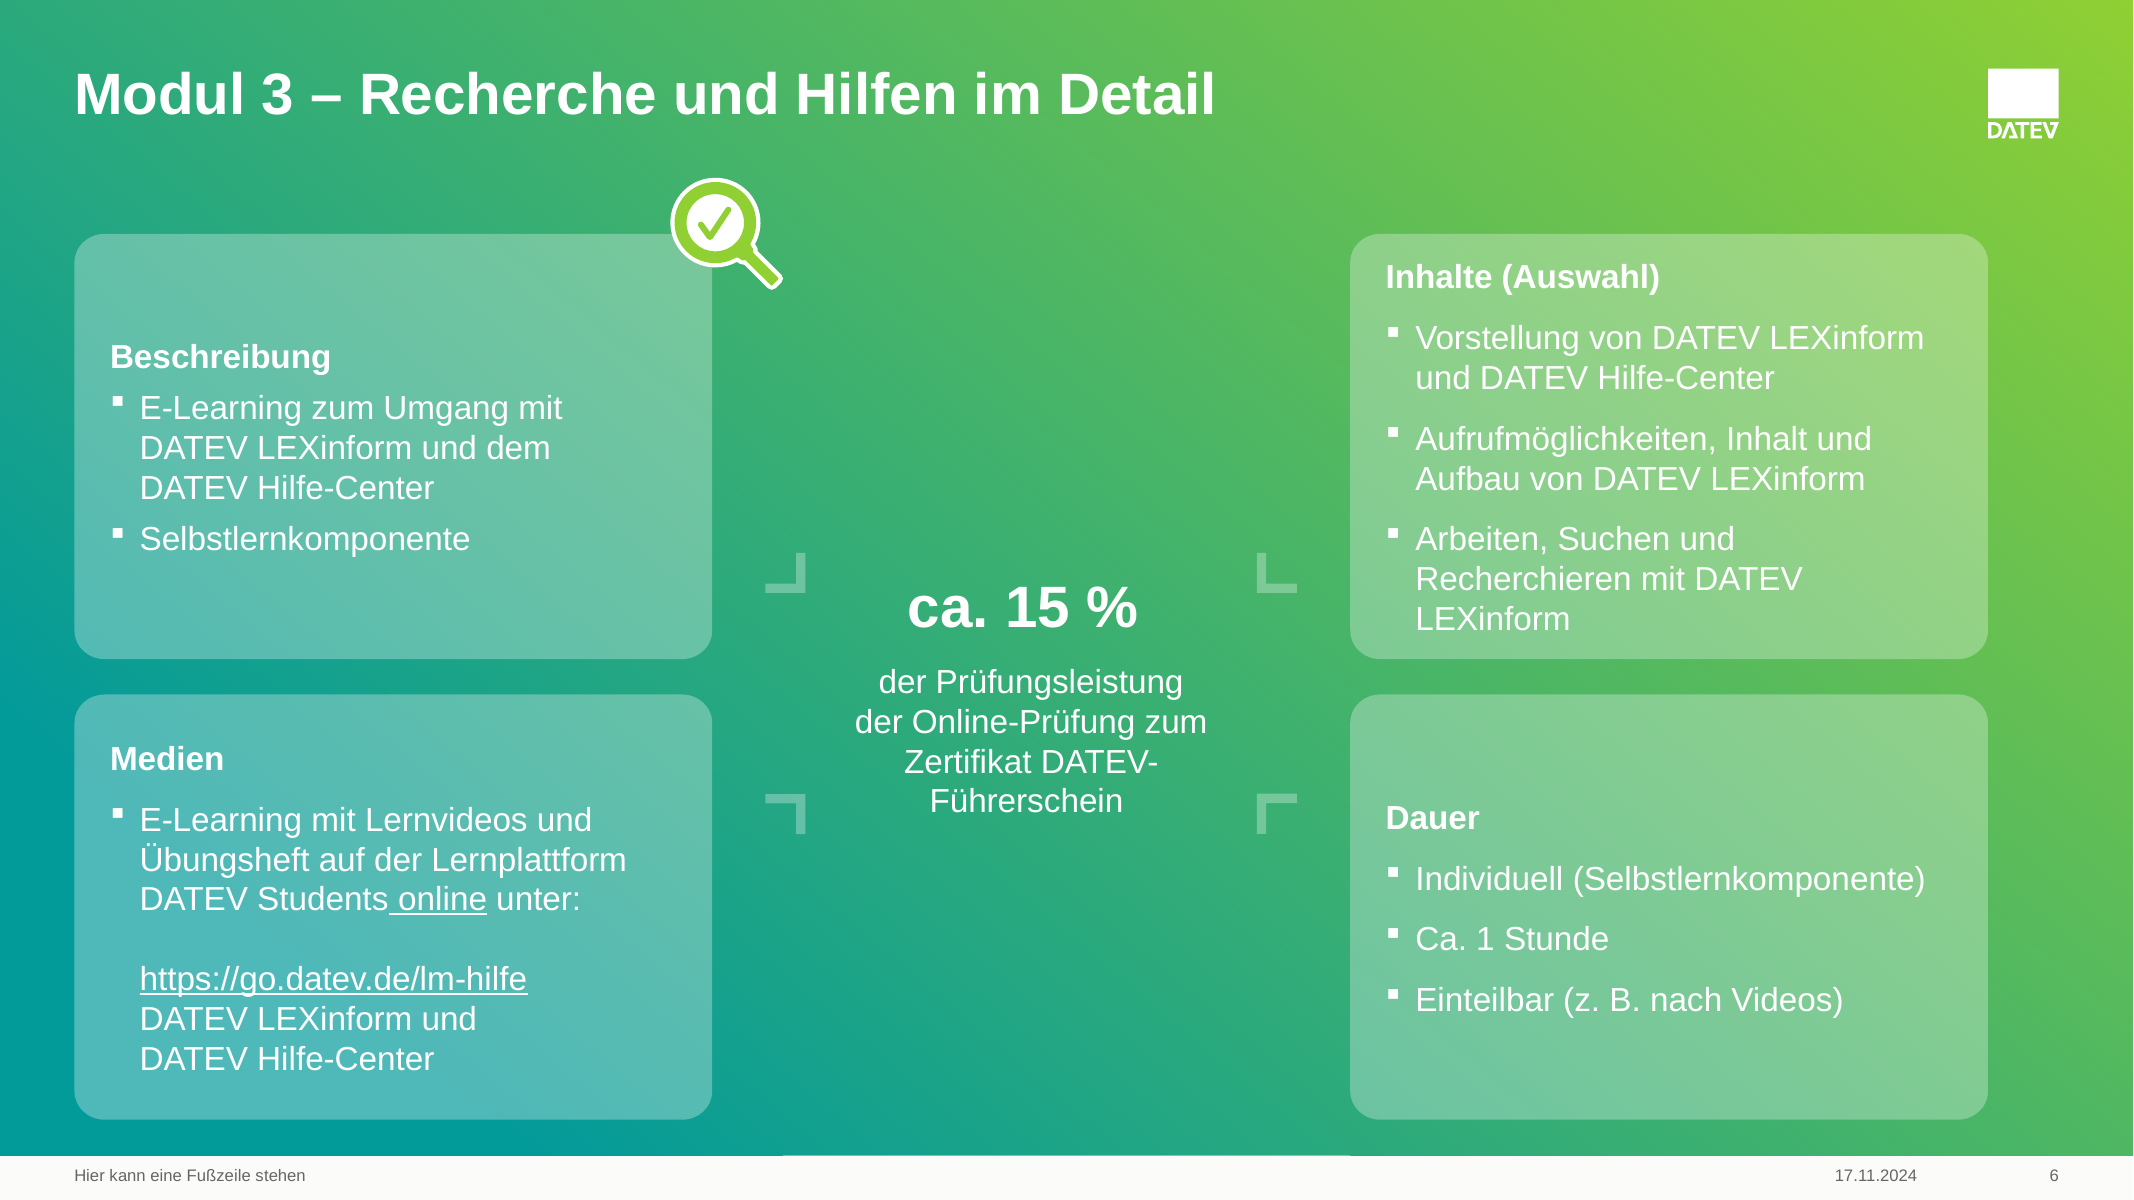

# Modul 3 – Recherche und Hilfen im Detail

Beschreibung
E-Learning zum Umgang mit
DATEV LEXinform und dem
DATEV Hilfe-Center
Selbstlernkomponente
Inhalte (Auswahl)
Vorstellung von DATEV LEXinform und DATEV Hilfe-Center
Aufrufmöglichkeiten, Inhalt und Aufbau von DATEV LEXinform
Arbeiten, Suchen und Recherchieren mit DATEV LEXinform
ca. 15 %
der Prüfungsleistung der Online-Prüfung zum Zertifikat DATEV-Führerschein

Dauer
Individuell (Selbstlernkomponente)
Ca. 1 Stunde
Einteilbar (z. B. nach Videos)
Medien
E-Learning mit Lernvideos und Übungsheft auf der Lernplattform DATEV Students online unter:
https://go.datev.de/lm-hilfe
DATEV LEXinform und
DATEV Hilfe-Center
Hier kann eine Fußzeile stehen
17.11.2024
6